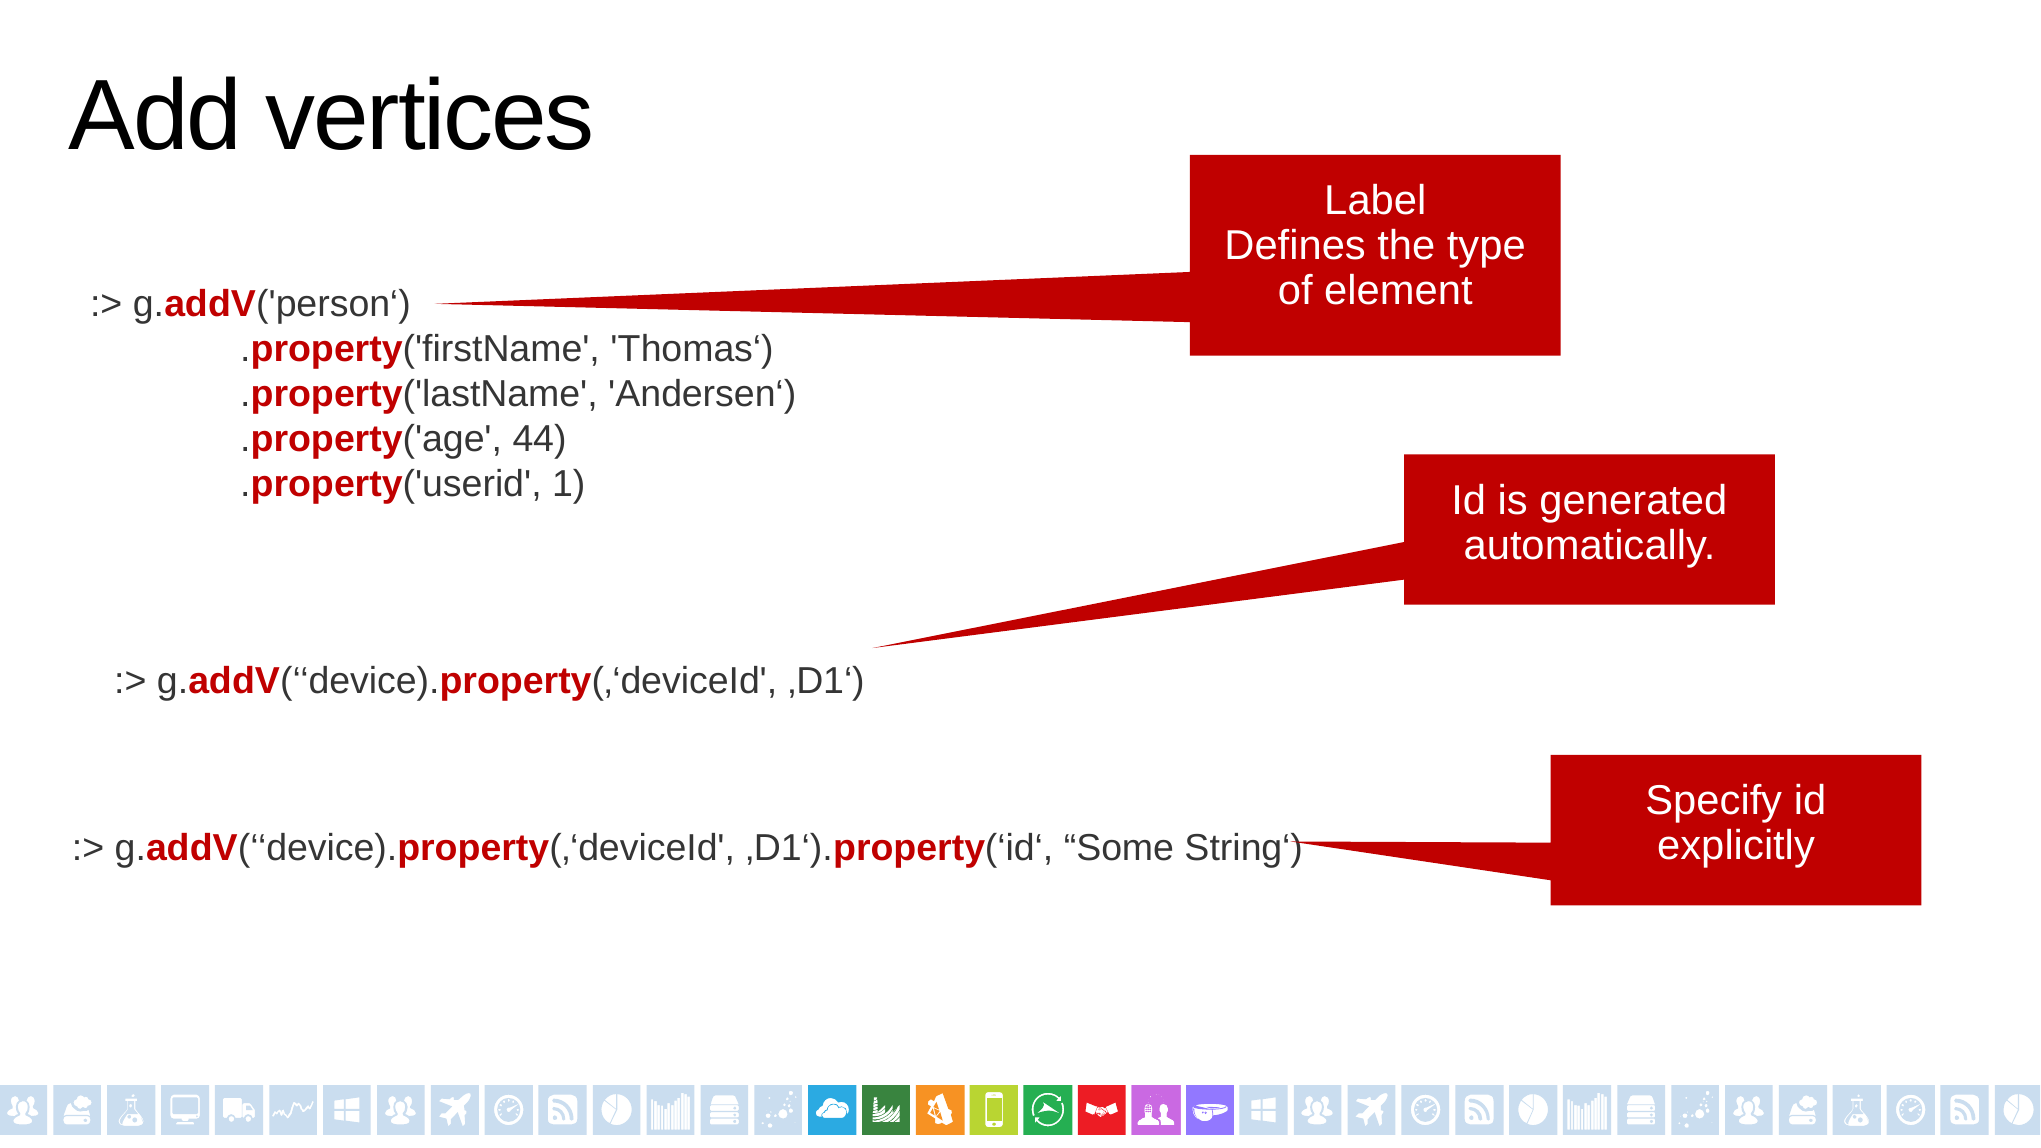

# Add vertices
Label
Defines the type of element
:> g.addV('person‘)
	.property('firstName', 'Thomas‘)
	.property('lastName', 'Andersen‘)
	.property('age', 44)
	.property('userid', 1)
Id is generated automatically.
:> g.addV(‘‘device).property(‚‘deviceId', ‚D1‘)
Specify id explicitly
:> g.addV(‘‘device).property(‚‘deviceId', ‚D1‘).property(‘id‘, “Some String‘)